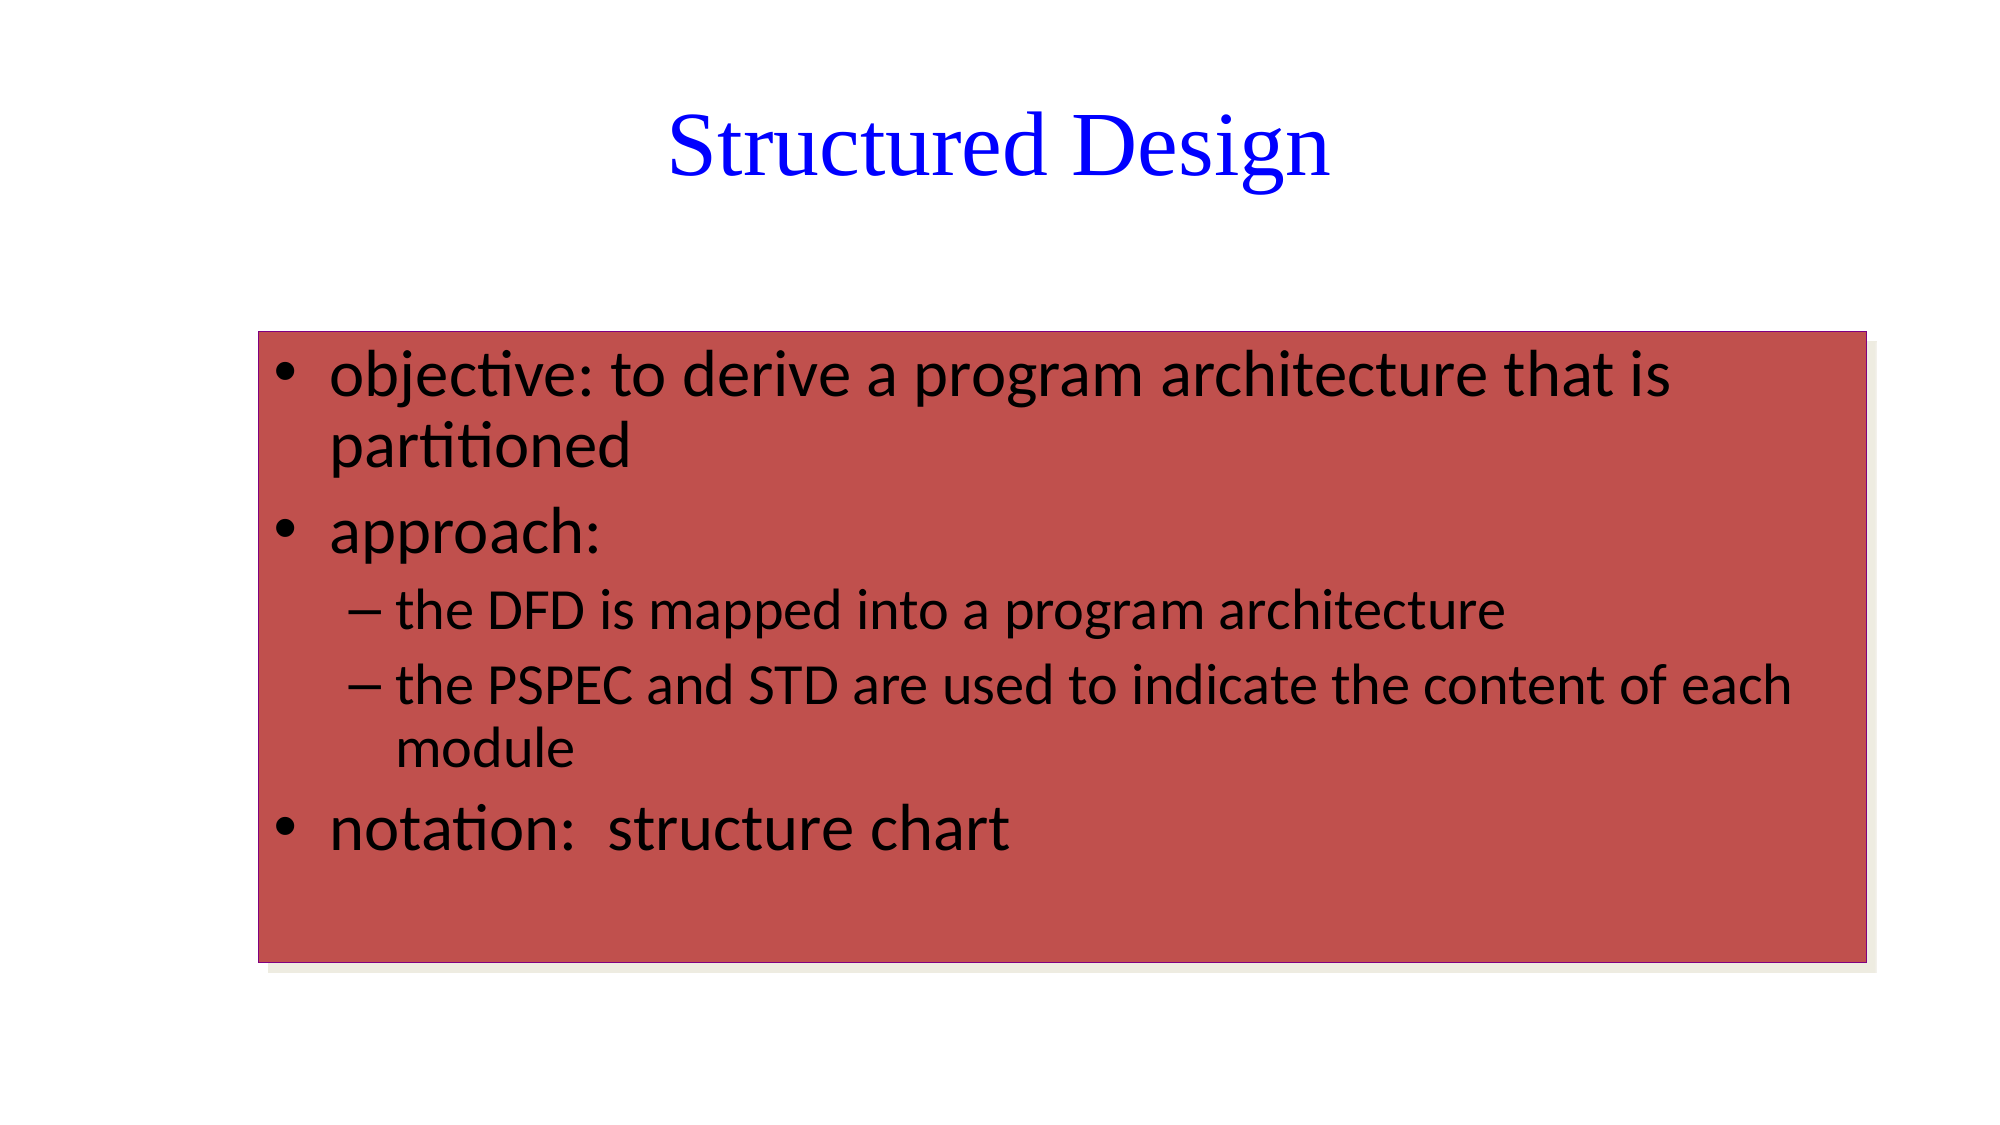

# Structured Design
objective: to derive a program architecture that is partitioned
approach:
the DFD is mapped into a program architecture
the PSPEC and STD are used to indicate the content of each module
notation:  structure chart